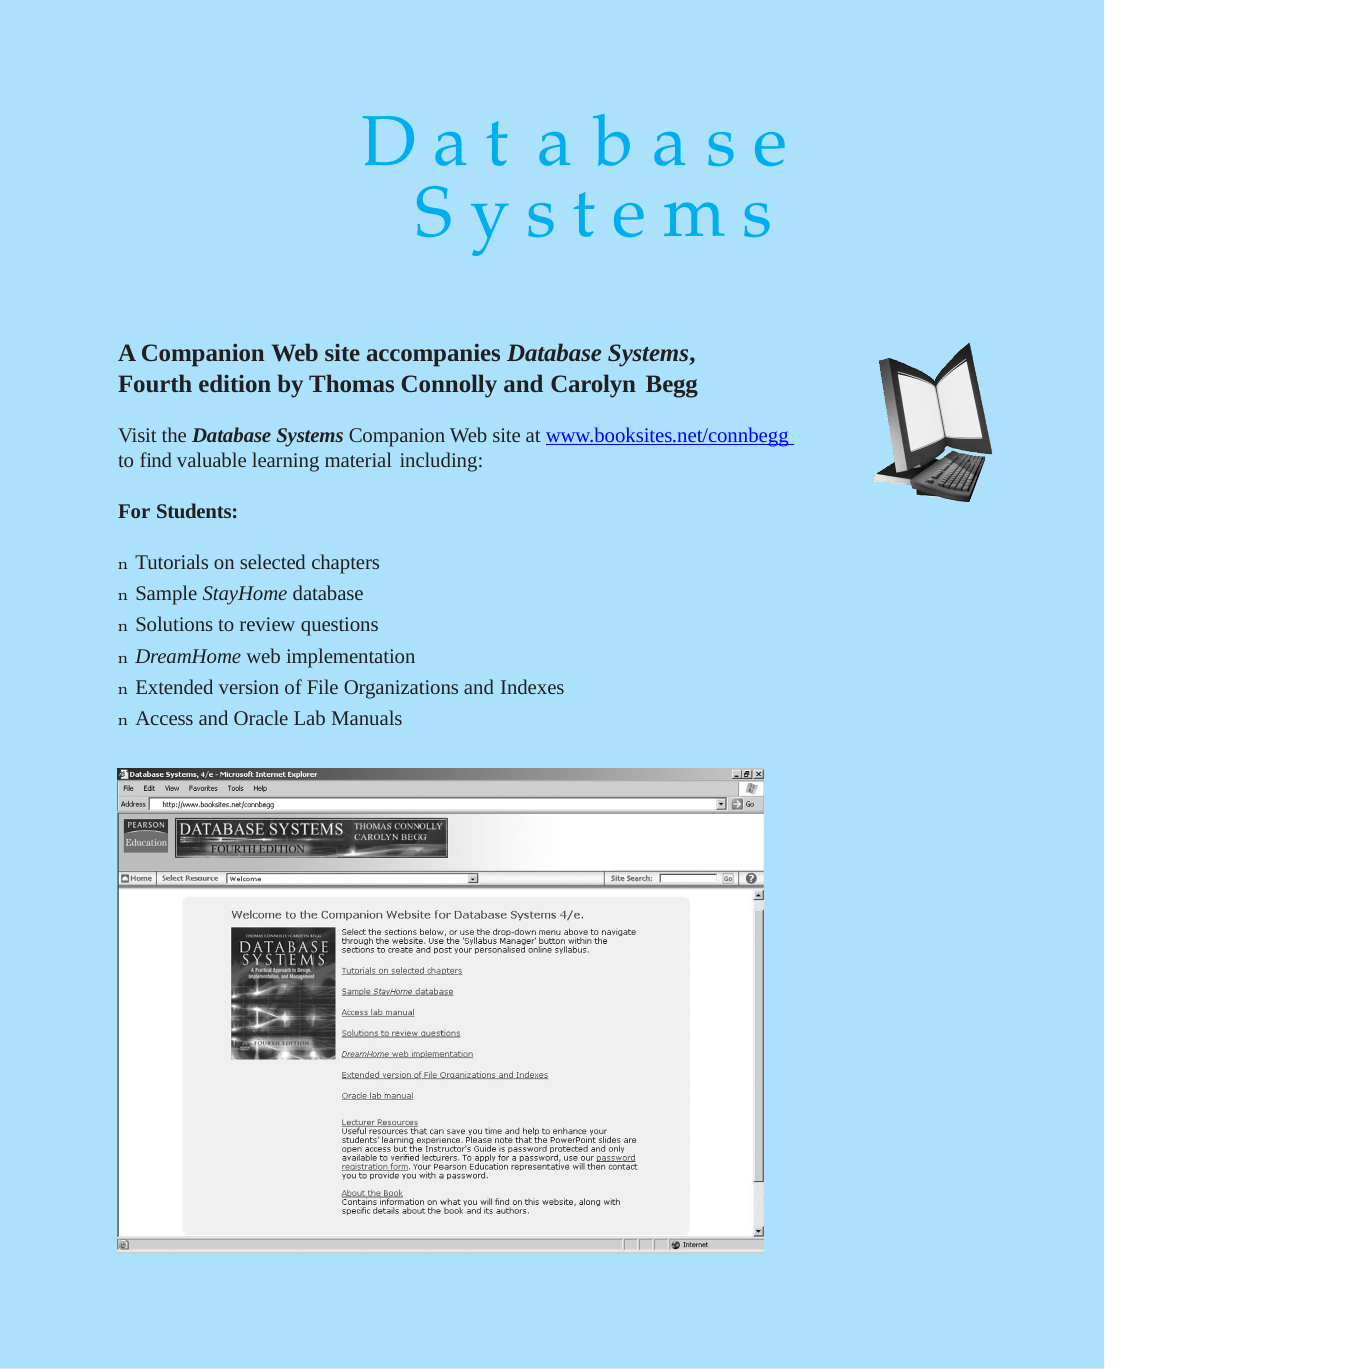

# Database  Systems
A Companion Web site accompanies Database Systems,  Fourth edition by Thomas Connolly and Carolyn Begg
Visit the Database Systems Companion Web site at www.booksites.net/connbegg  to find valuable learning material including:

For Students:

n Tutorials on selected chapters
n Sample StayHome database
n Solutions to review questions
n DreamHome web implementation
n Extended version of File Organizations and Indexes
n Access and Oracle Lab Manuals